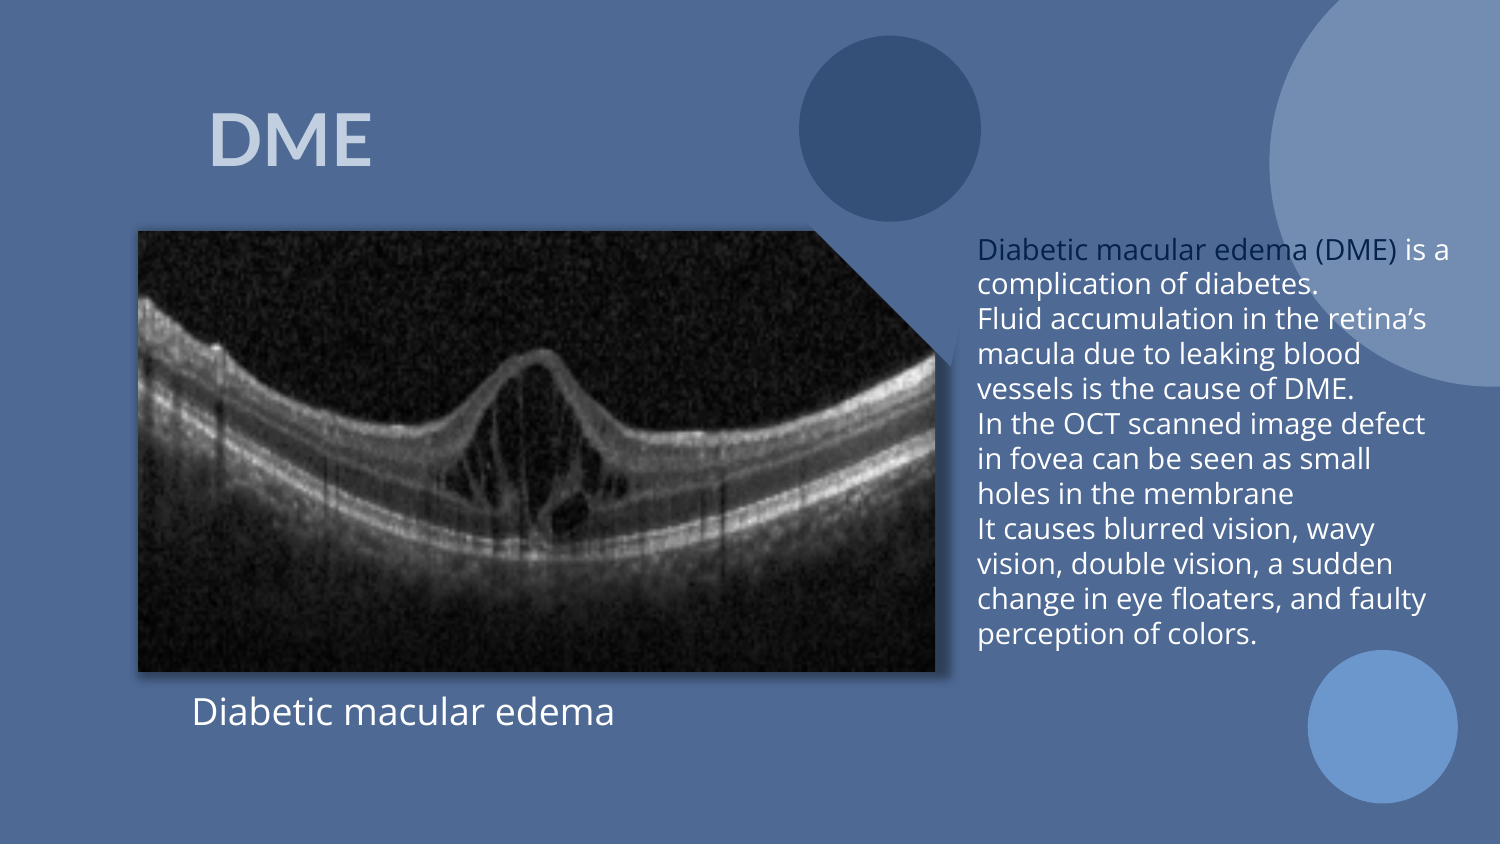

# DME
Diabetic macular edema (DME) is a complication of diabetes.
Fluid accumulation in the retina’s macula due to leaking blood vessels is the cause of DME.
In the OCT scanned image defect in fovea can be seen as small holes in the membrane
It causes blurred vision, wavy vision, double vision, a sudden change in eye floaters, and faulty perception of colors.

Diabetic macular edema